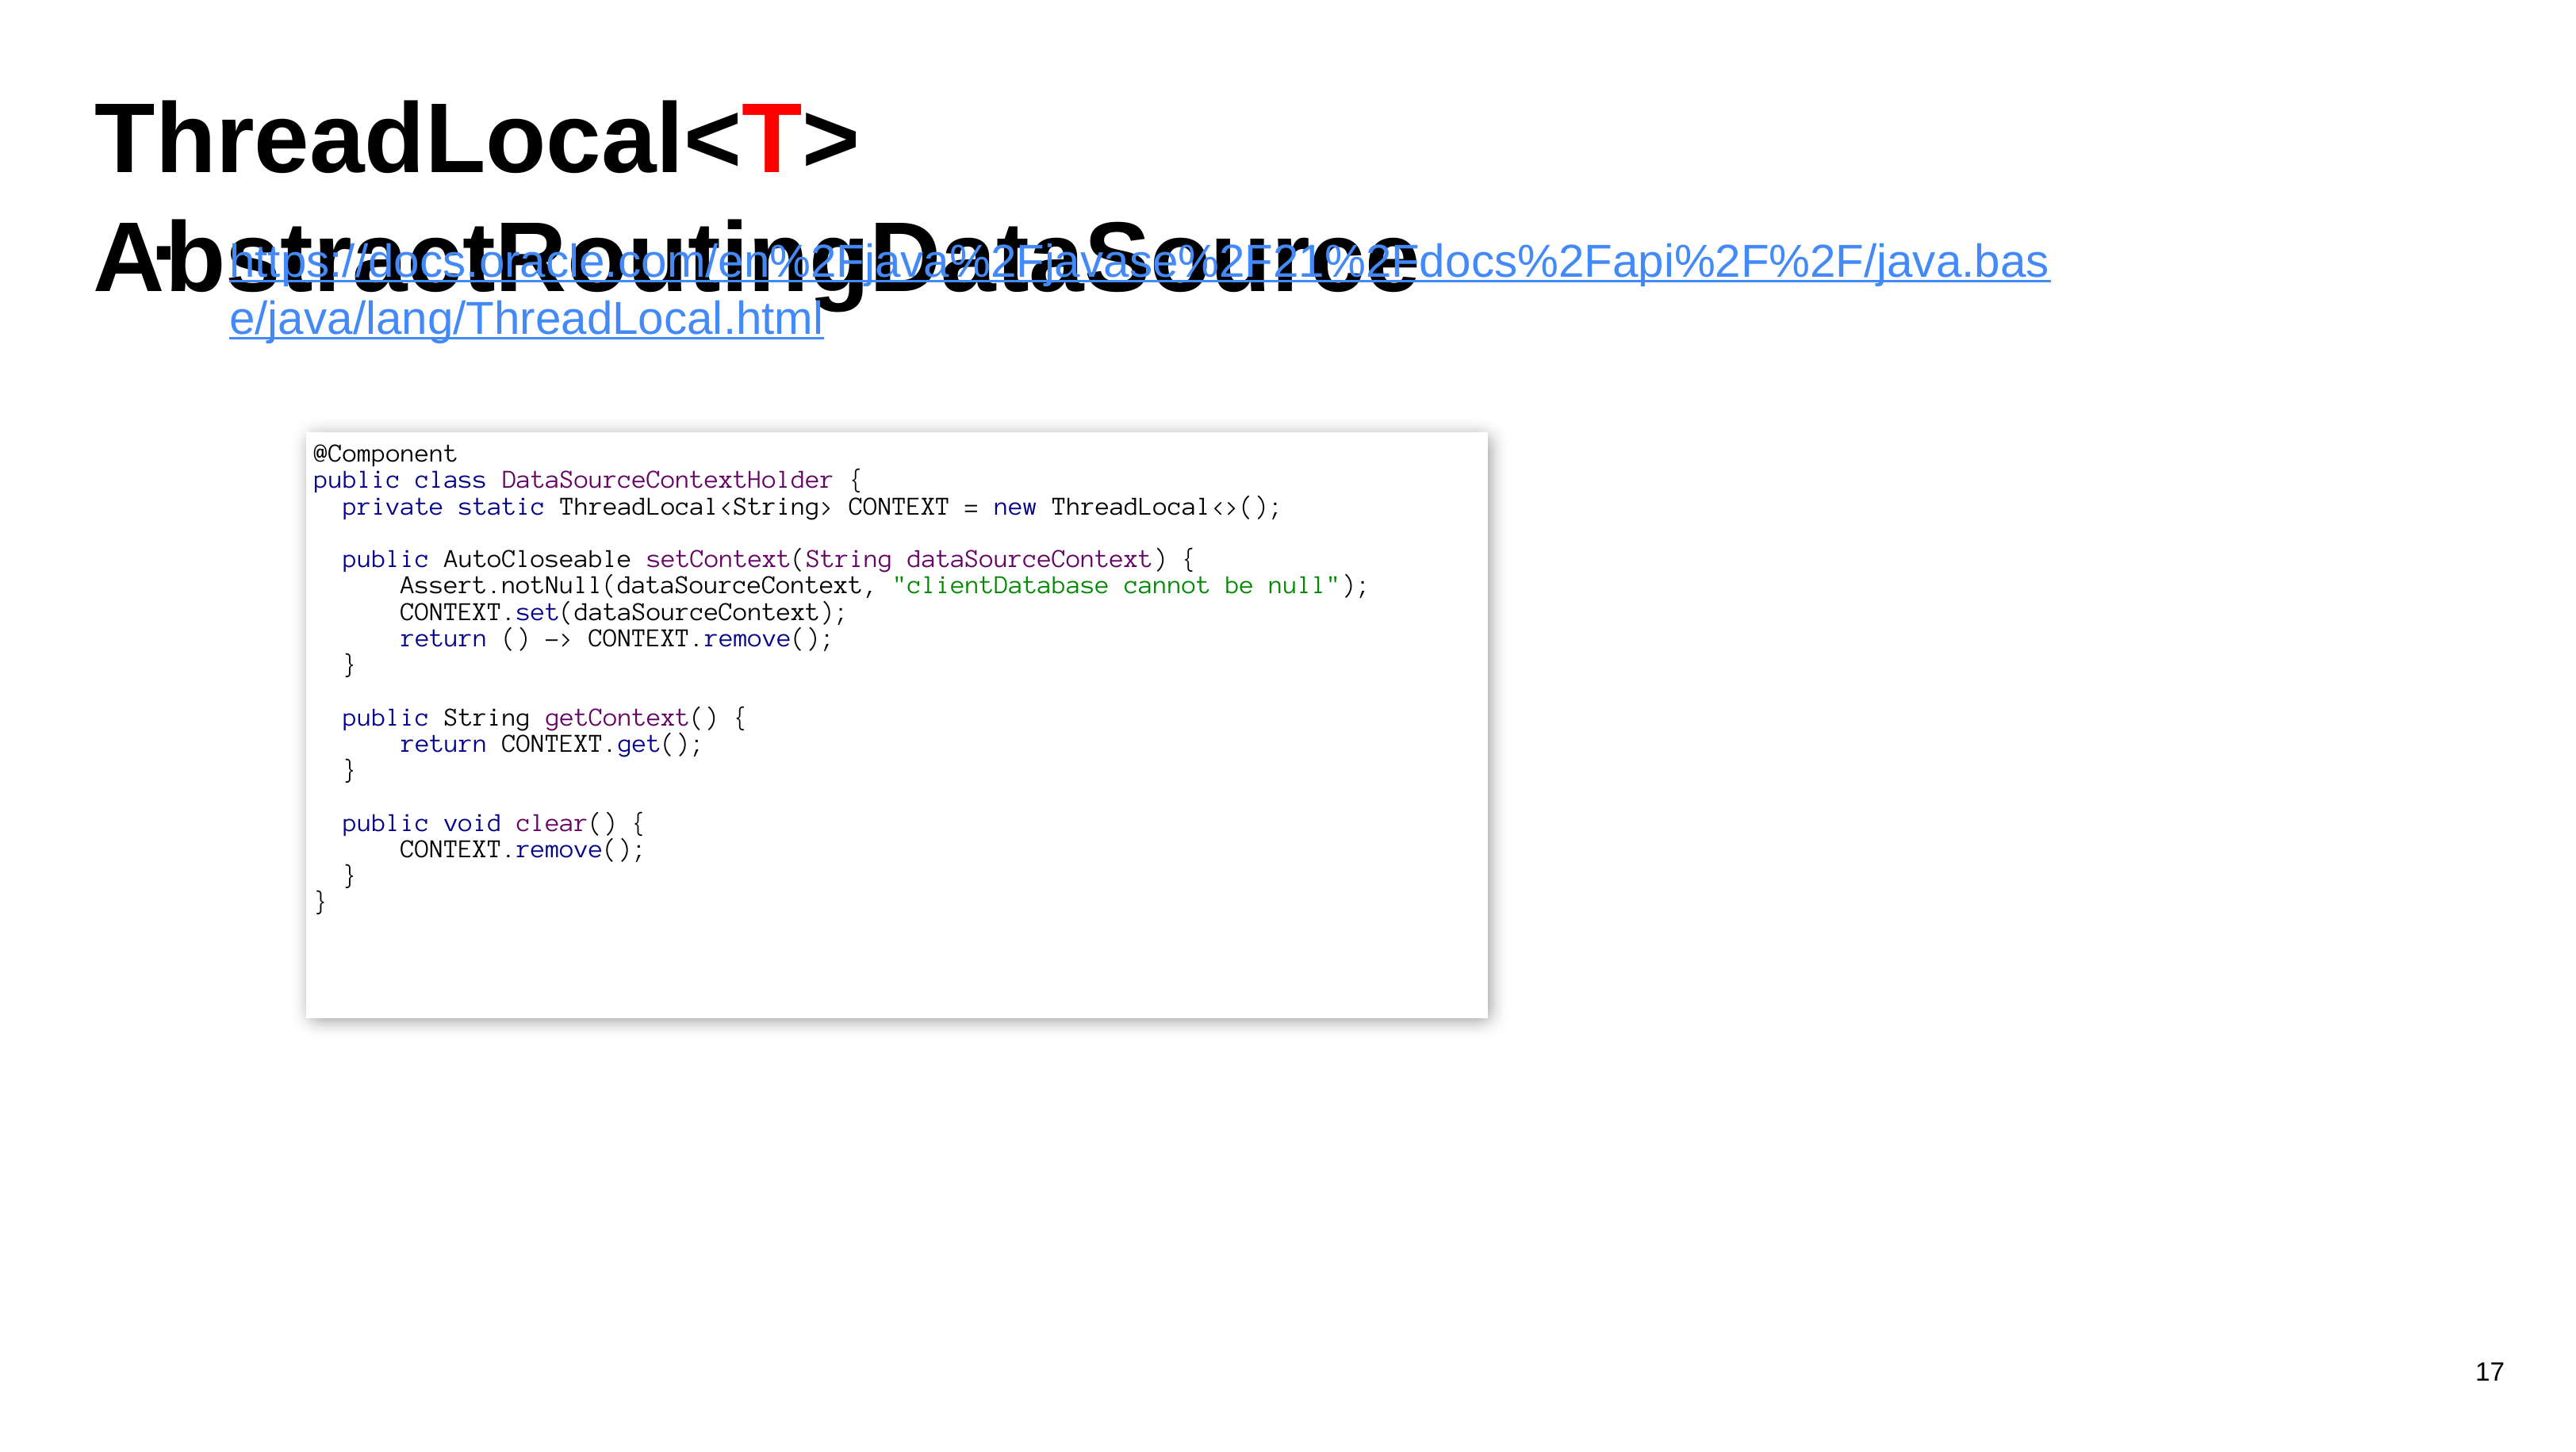

ThreadLocal<T>   AbstractRoutingDataSource
https://docs.oracle.com/en%2Fjava%2Fjavase%2F21%2Fdocs%2Fapi%2F%2F/java.base/java/lang/ThreadLocal.html
| @Component public class DataSourceContextHolder {   private static ThreadLocal<String> CONTEXT = new ThreadLocal<>();   public AutoCloseable setContext(String dataSourceContext) {       Assert.notNull(dataSourceContext, "clientDatabase cannot be null");       CONTEXT.set(dataSourceContext);       return () -> CONTEXT.remove();   }   public String getContext() {       return CONTEXT.get();   }   public void clear() {       CONTEXT.remove();   } } |
| --- |
17